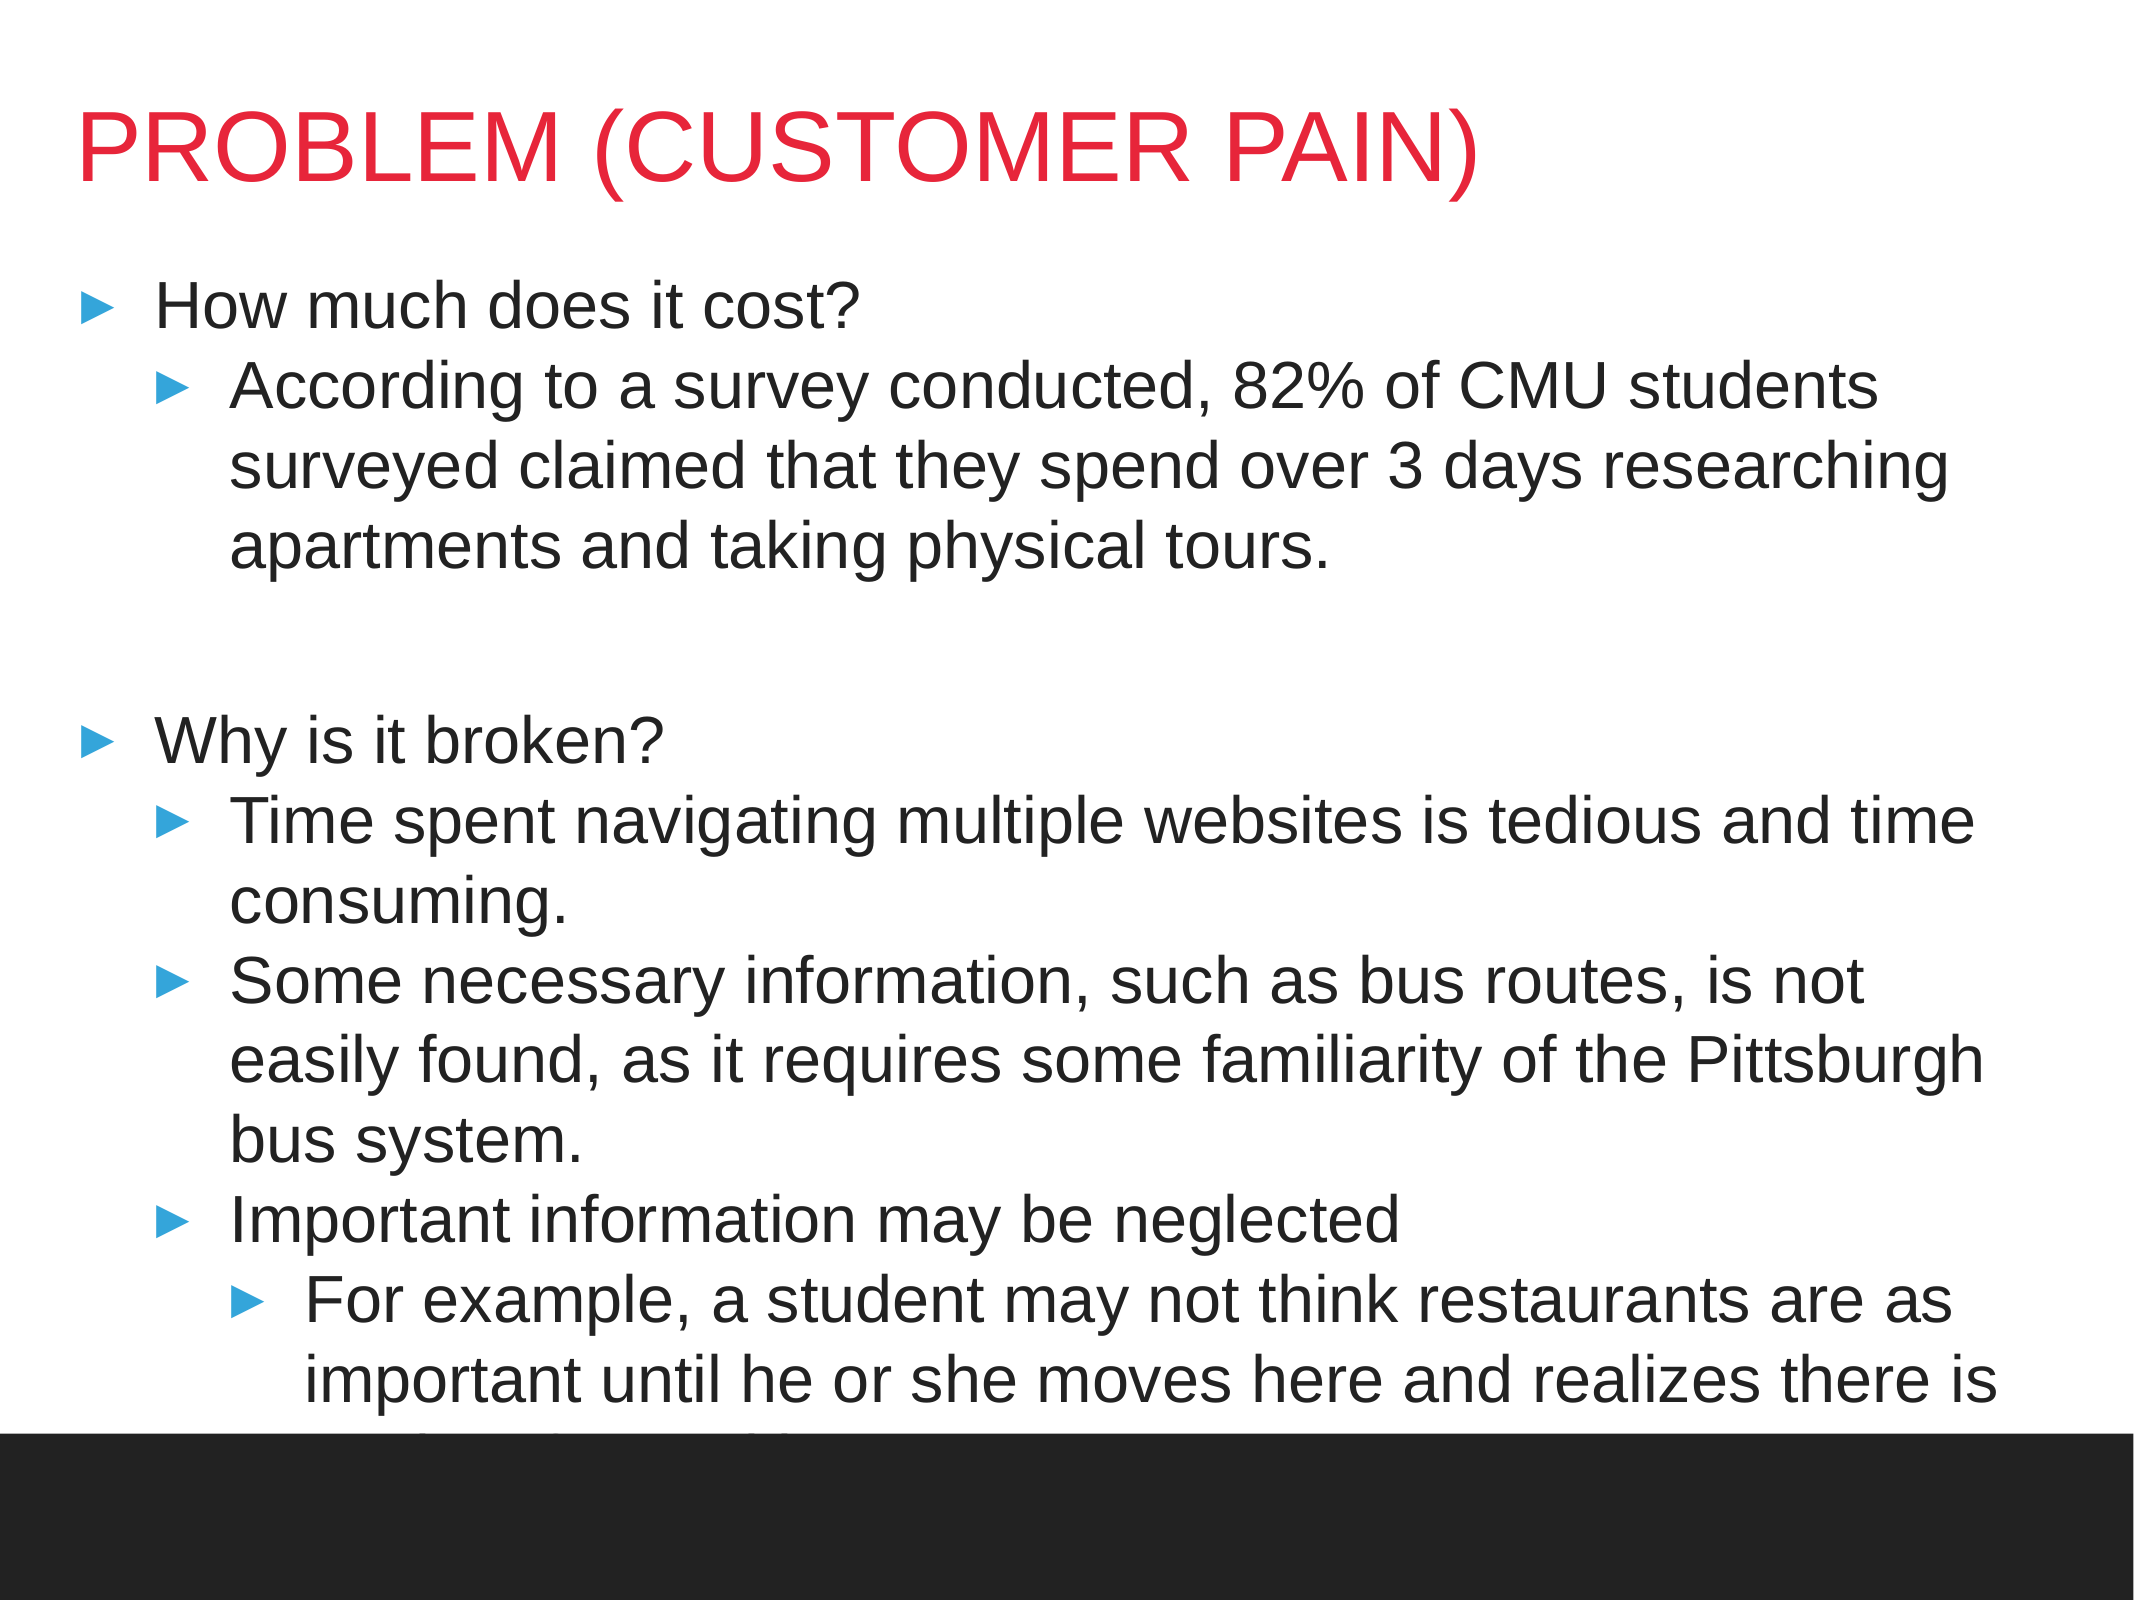

# PROBLEM (CUSTOMER PAIN)
How much does it cost?
According to a survey conducted, 82% of CMU students surveyed claimed that they spend over 3 days researching apartments and taking physical tours.

Why is it broken?
Time spent navigating multiple websites is tedious and time consuming.
Some necessary information, such as bus routes, is not easily found, as it requires some familiarity of the Pittsburgh bus system.
Important information may be neglected
For example, a student may not think restaurants are as important until he or she moves here and realizes there is no time for cooking.